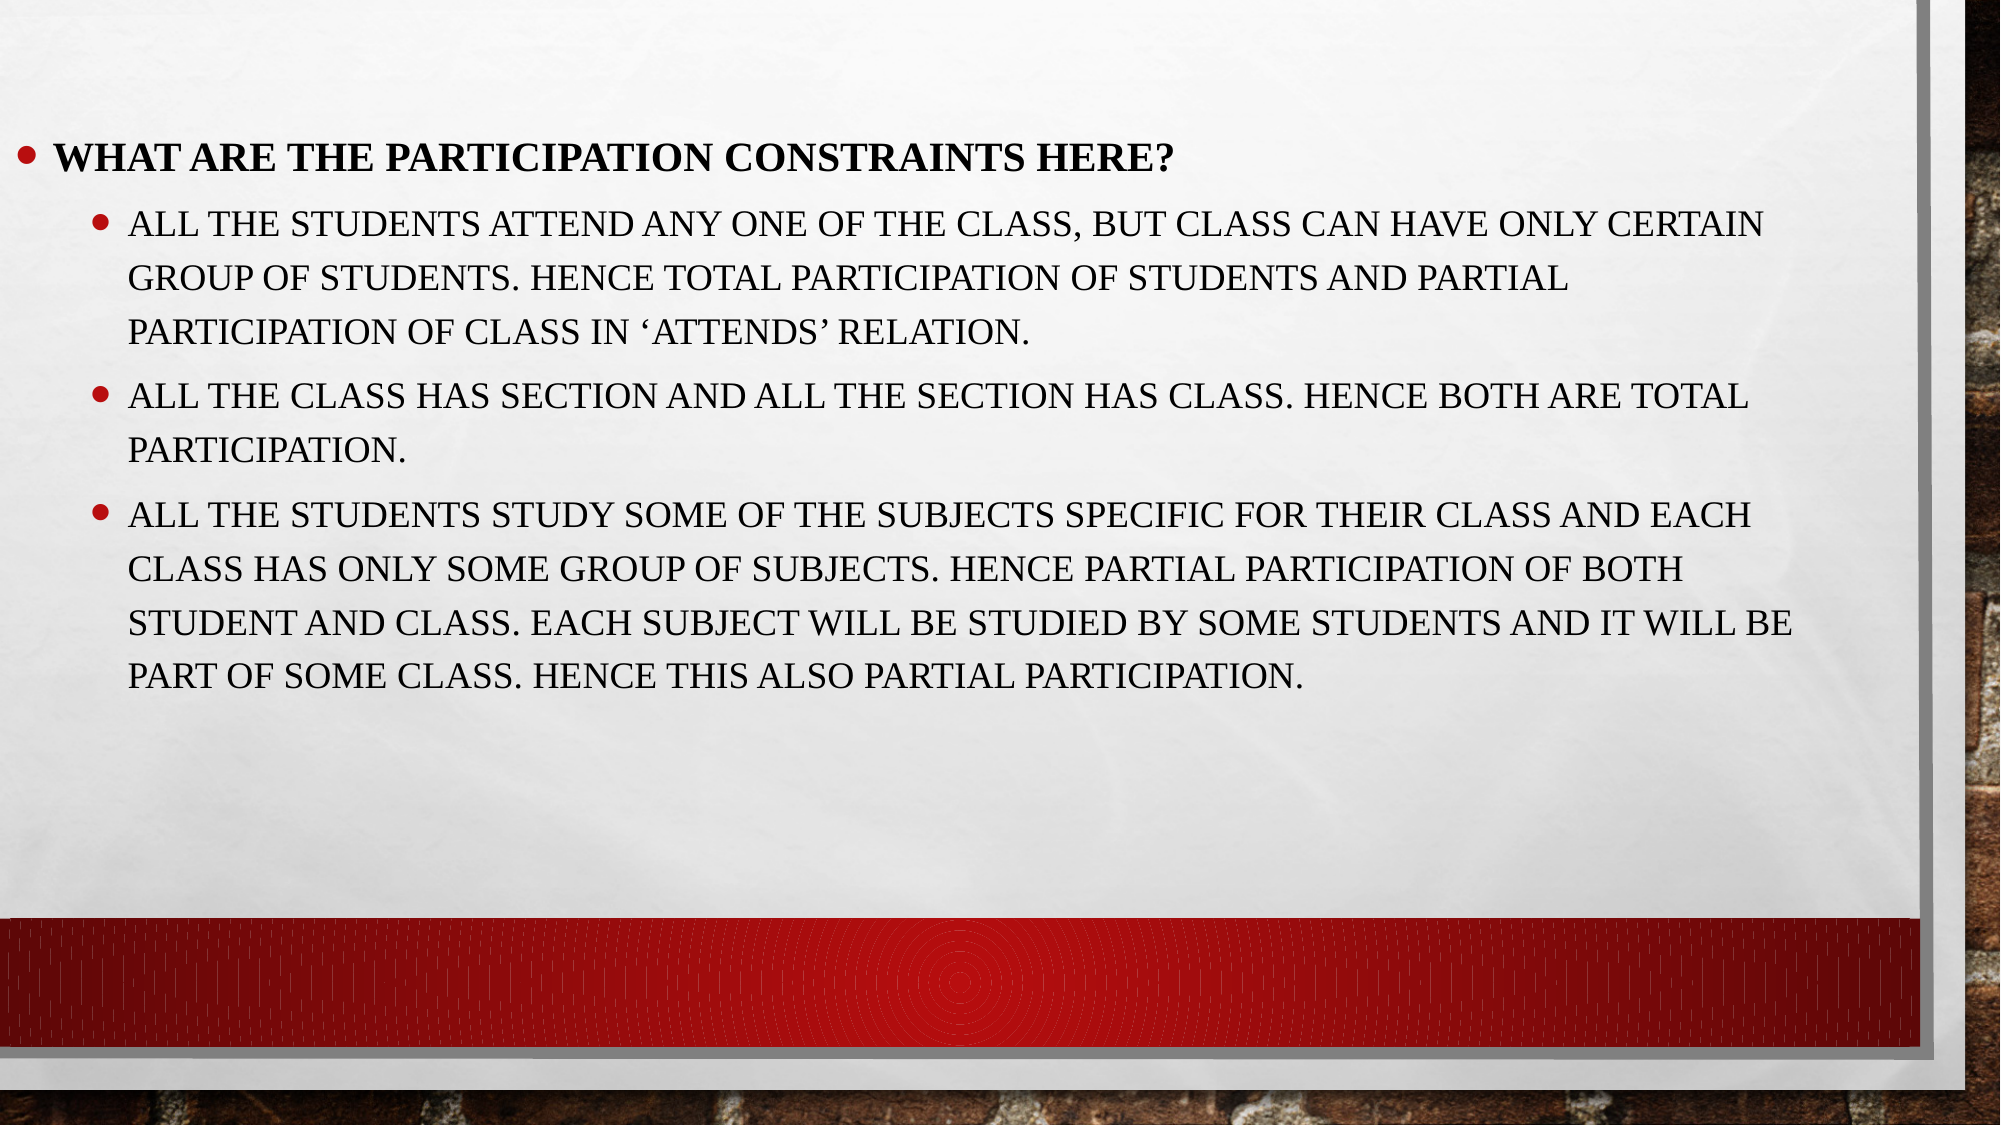

What are the participation constraints here?
All the Students attend any one of the class, but class can have only certain group of students. Hence total participation of Students and partial participation of class in ‘Attends’ relation.
All the class has section and all the section has class. Hence both are total participation.
All the Students study some of the subjects specific for their class and each class has only some group of subjects. Hence partial participation of both STUDENT and CLASS. Each subject will be studied by some students and it will be part of some class. Hence this also partial participation.